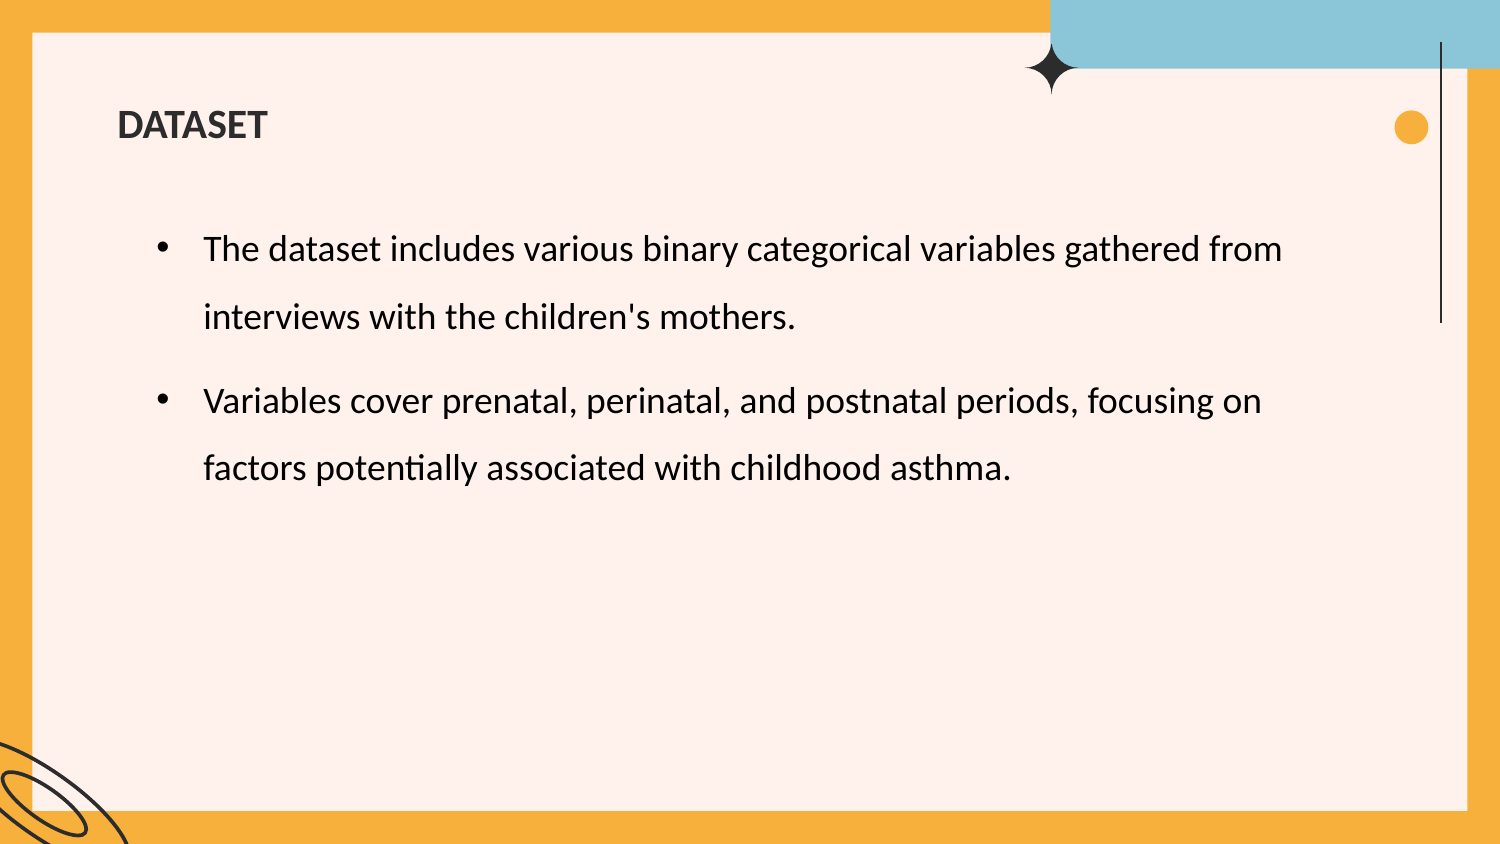

# DATASET

The dataset includes various binary categorical variables gathered from interviews with the children's mothers.
Variables cover prenatal, perinatal, and postnatal periods, focusing on factors potentially associated with childhood asthma.